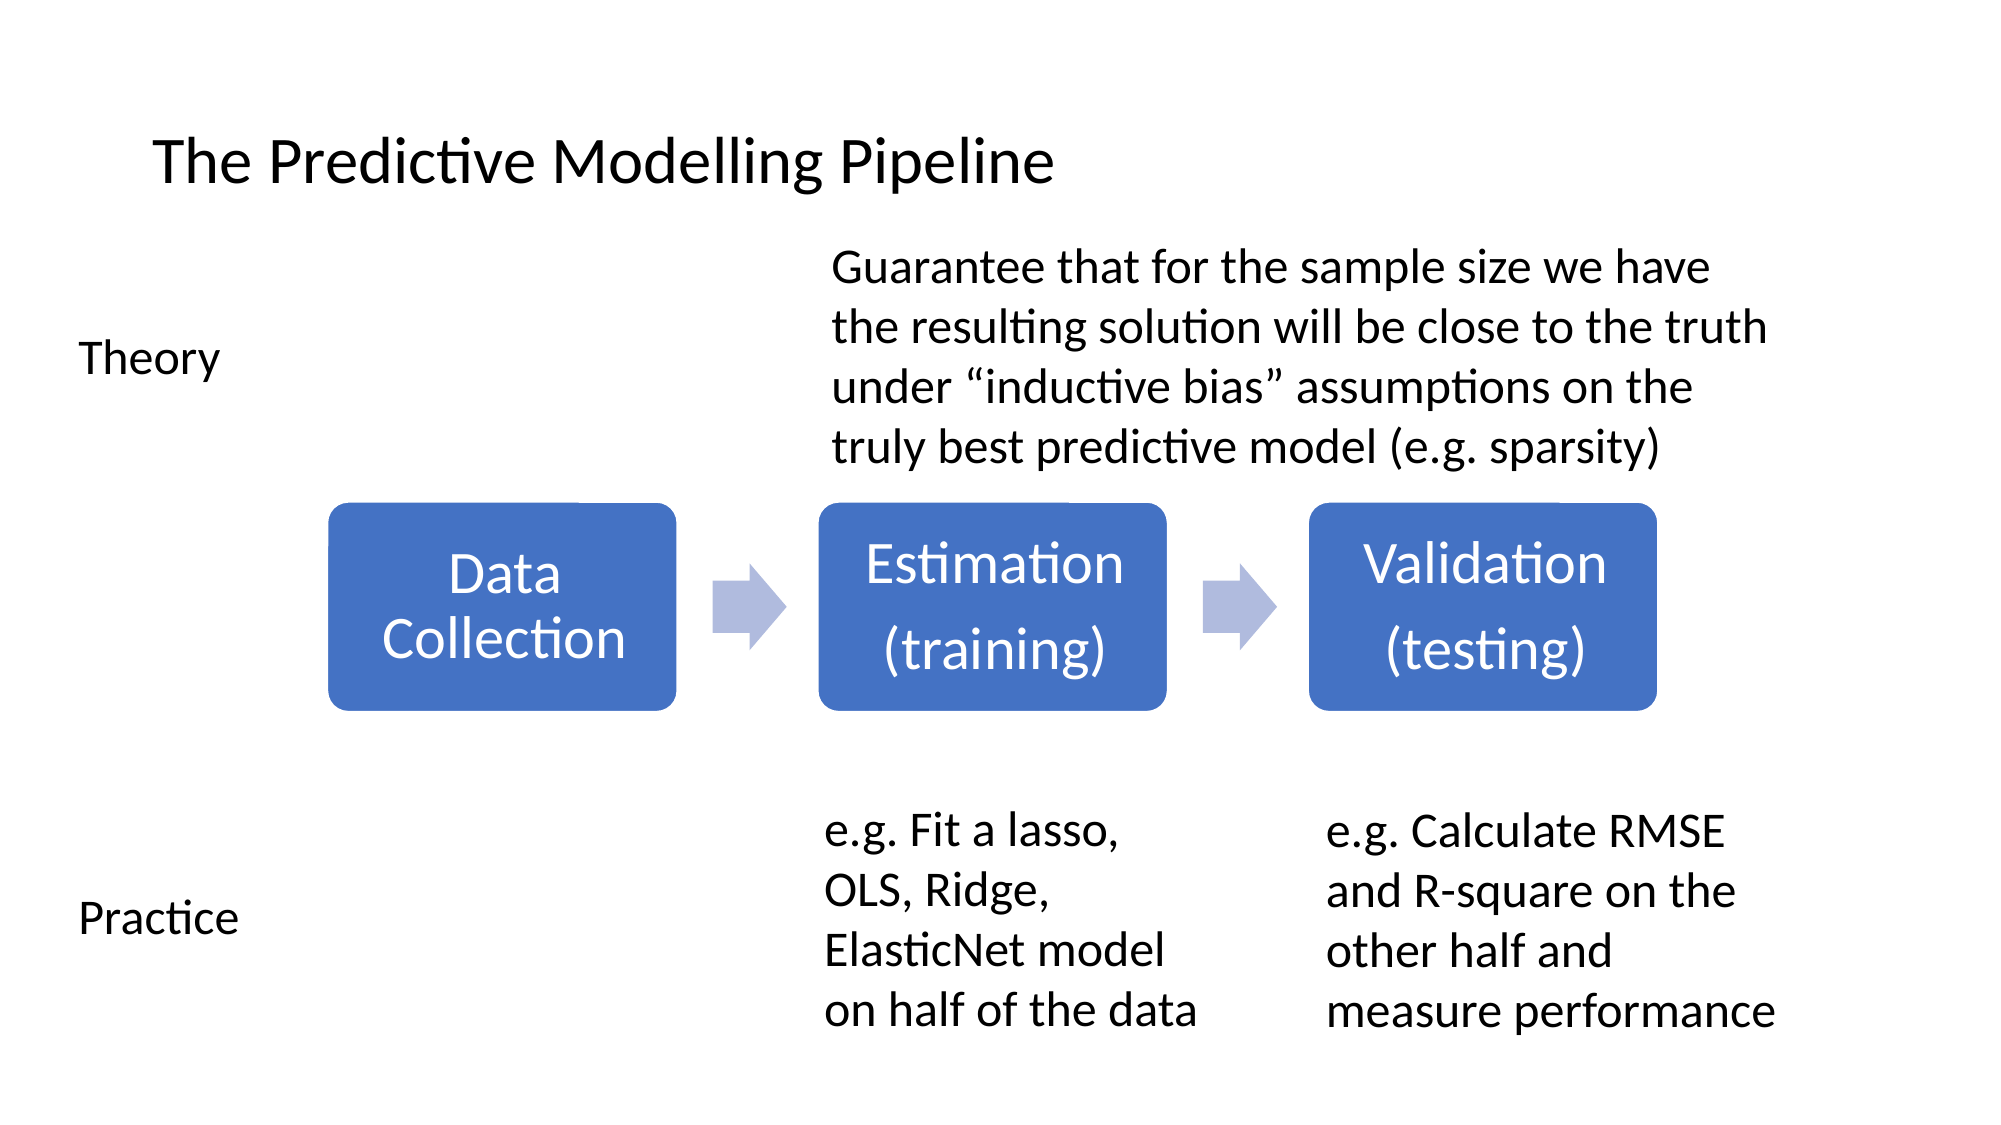

# The Predictive Modelling Pipeline
Data Collection

Estimation
(training)

Validation
(testing)
Guarantee that for the sample size we have the resulting solution will be close to the truth under “inductive bias” assumptions on the truly best predictive model (e.g. sparsity)
Theory
e.g. Fit a lasso, OLS, Ridge, ElasticNet model on half of the data
e.g. Calculate RMSE and R-square on the other half and measure performance
Practice